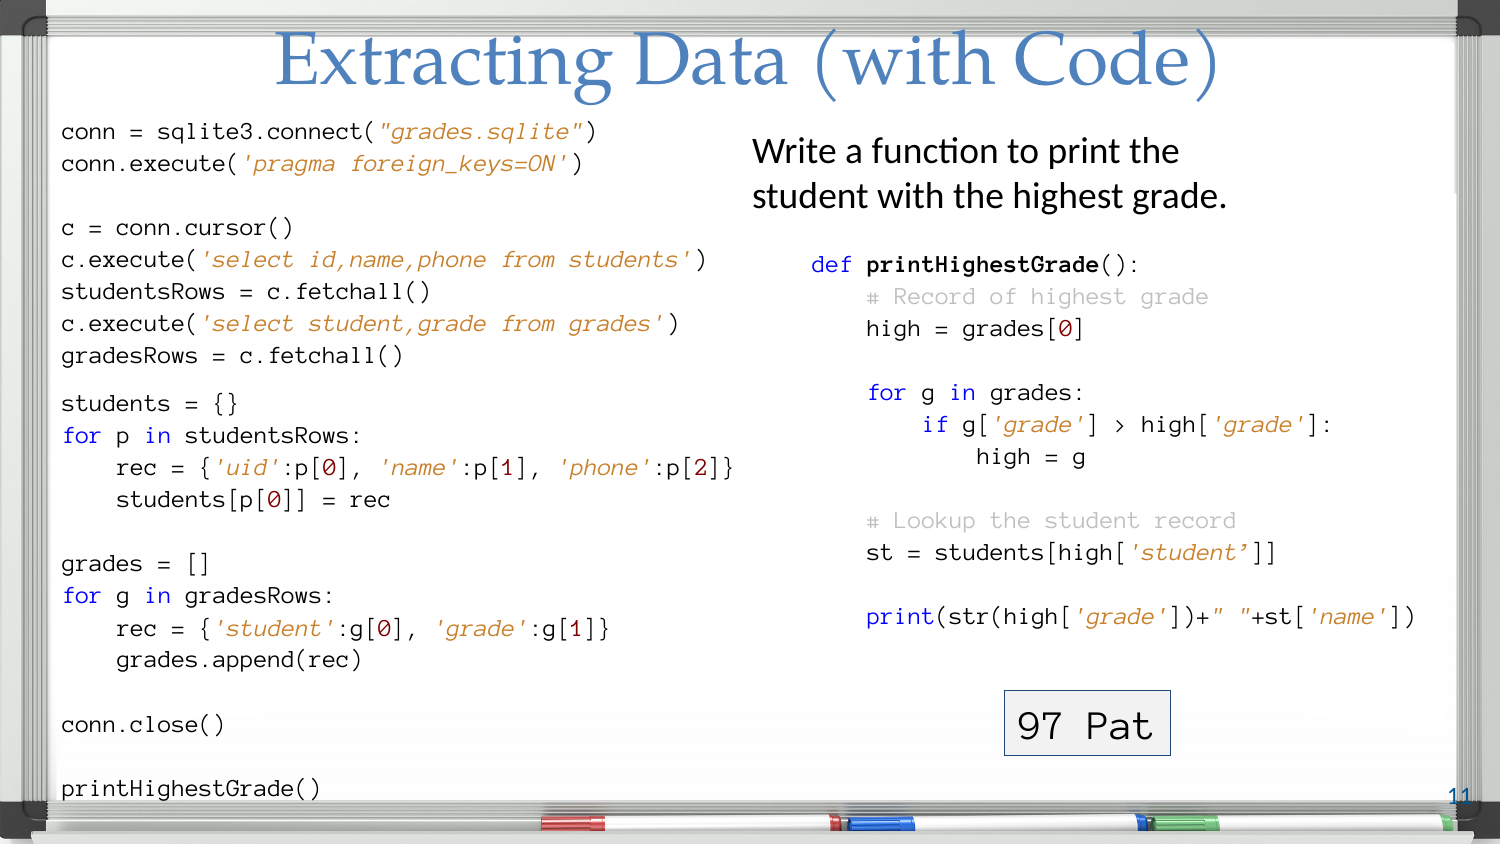

# Extracting Data (with Code)
conn = sqlite3.connect("grades.sqlite")
conn.execute('pragma foreign_keys=ON')

c = conn.cursor()
c.execute('select id,name,phone from students')
studentsRows = c.fetchall()
c.execute('select student,grade from grades')
gradesRows = c.fetchall()
students = {}
for p in studentsRows:
    rec = {'uid':p[0], 'name':p[1], 'phone':p[2]}
    students[p[0]] = rec

grades = []
for g in gradesRows:
    rec = {'student':g[0], 'grade':g[1]}
    grades.append(rec)

conn.close()

printHighestGrade()
Write a function to print the student with the highest grade.
def printHighestGrade():
    # Record of highest grade
    high = grades[0]

    for g in grades:
        if g['grade'] > high['grade']:
            high = g

    # Lookup the student record
    st = students[high['student’]]

    print(str(high['grade'])+" "+st['name'])
97 Pat
11